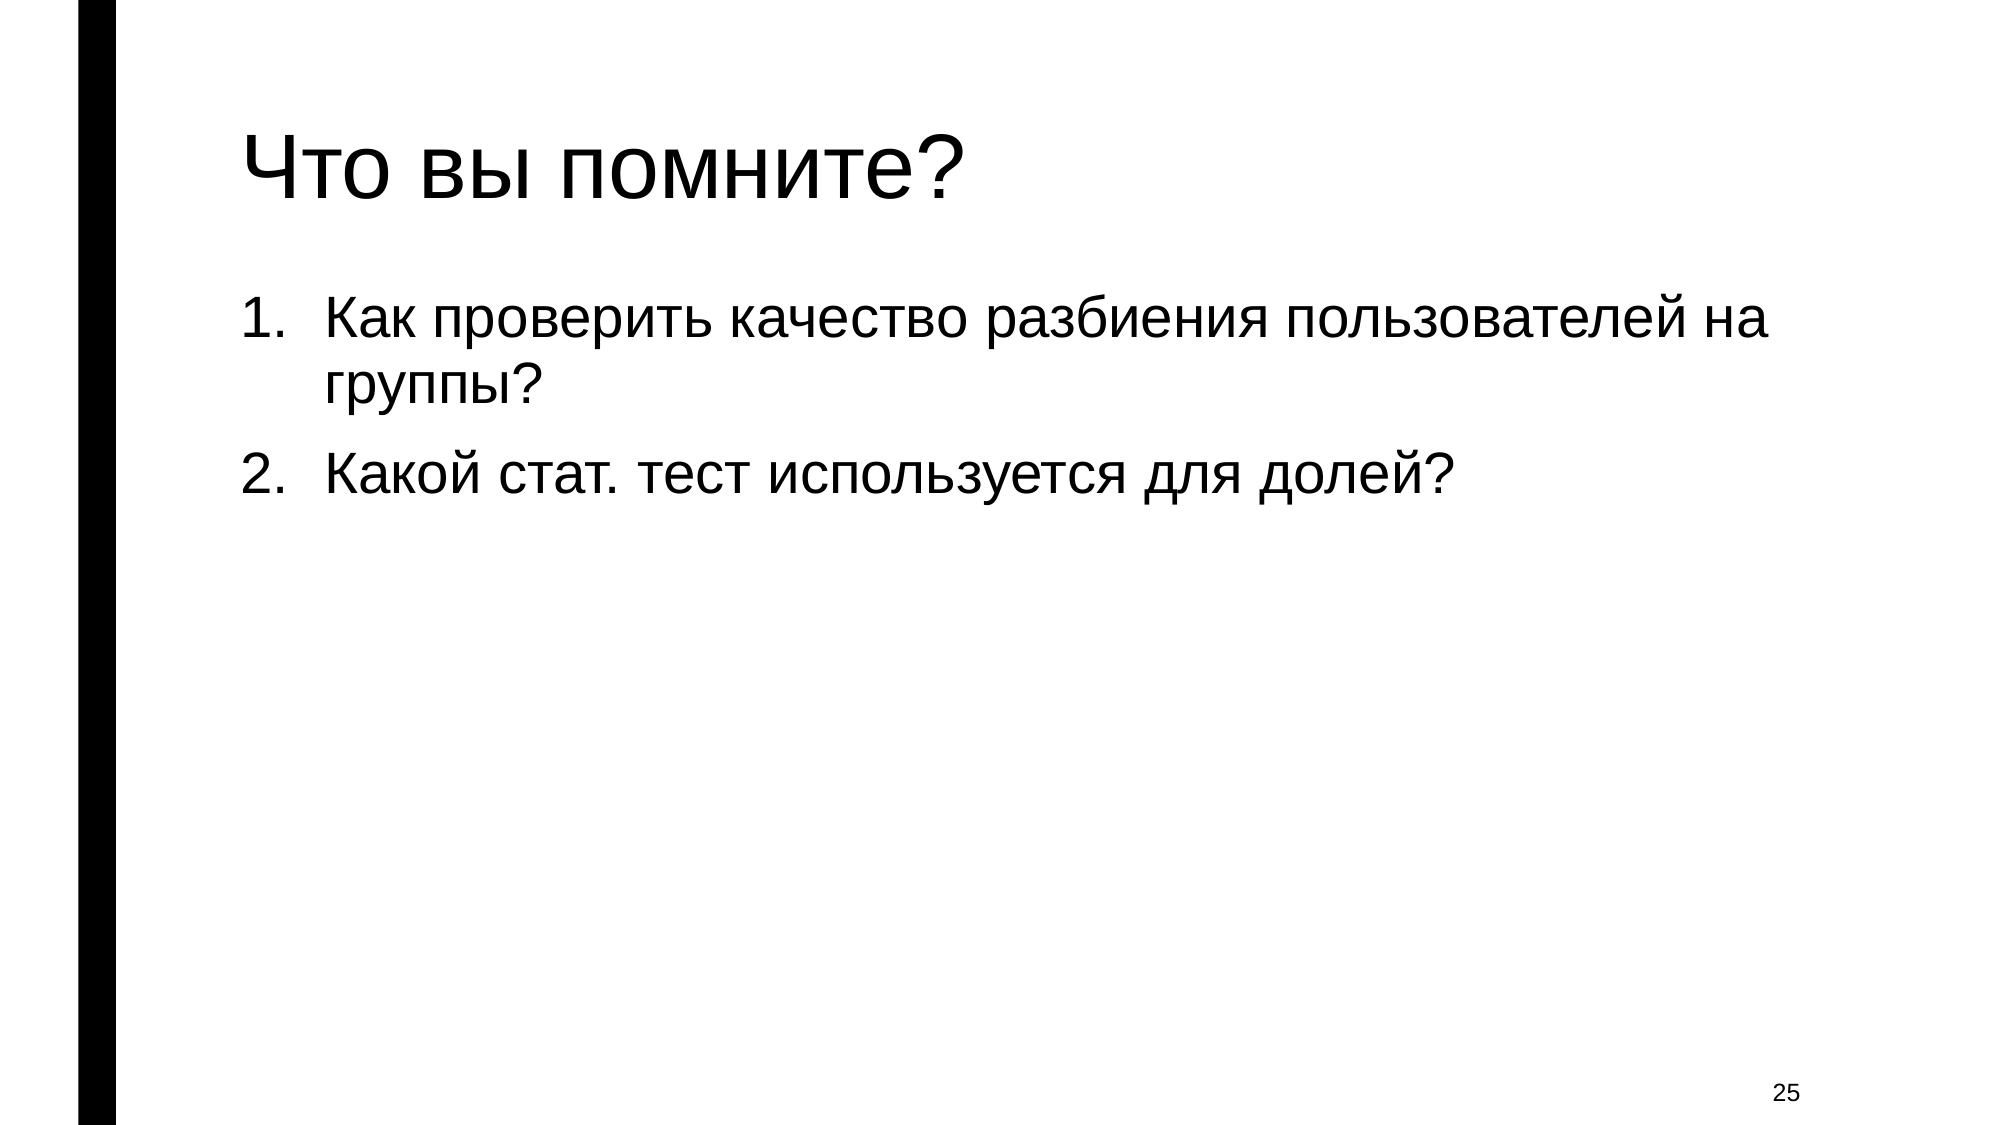

# Что вы помните?
Как проверить качество разбиения пользователей на группы?
Какой стат. тест используется для долей?

25